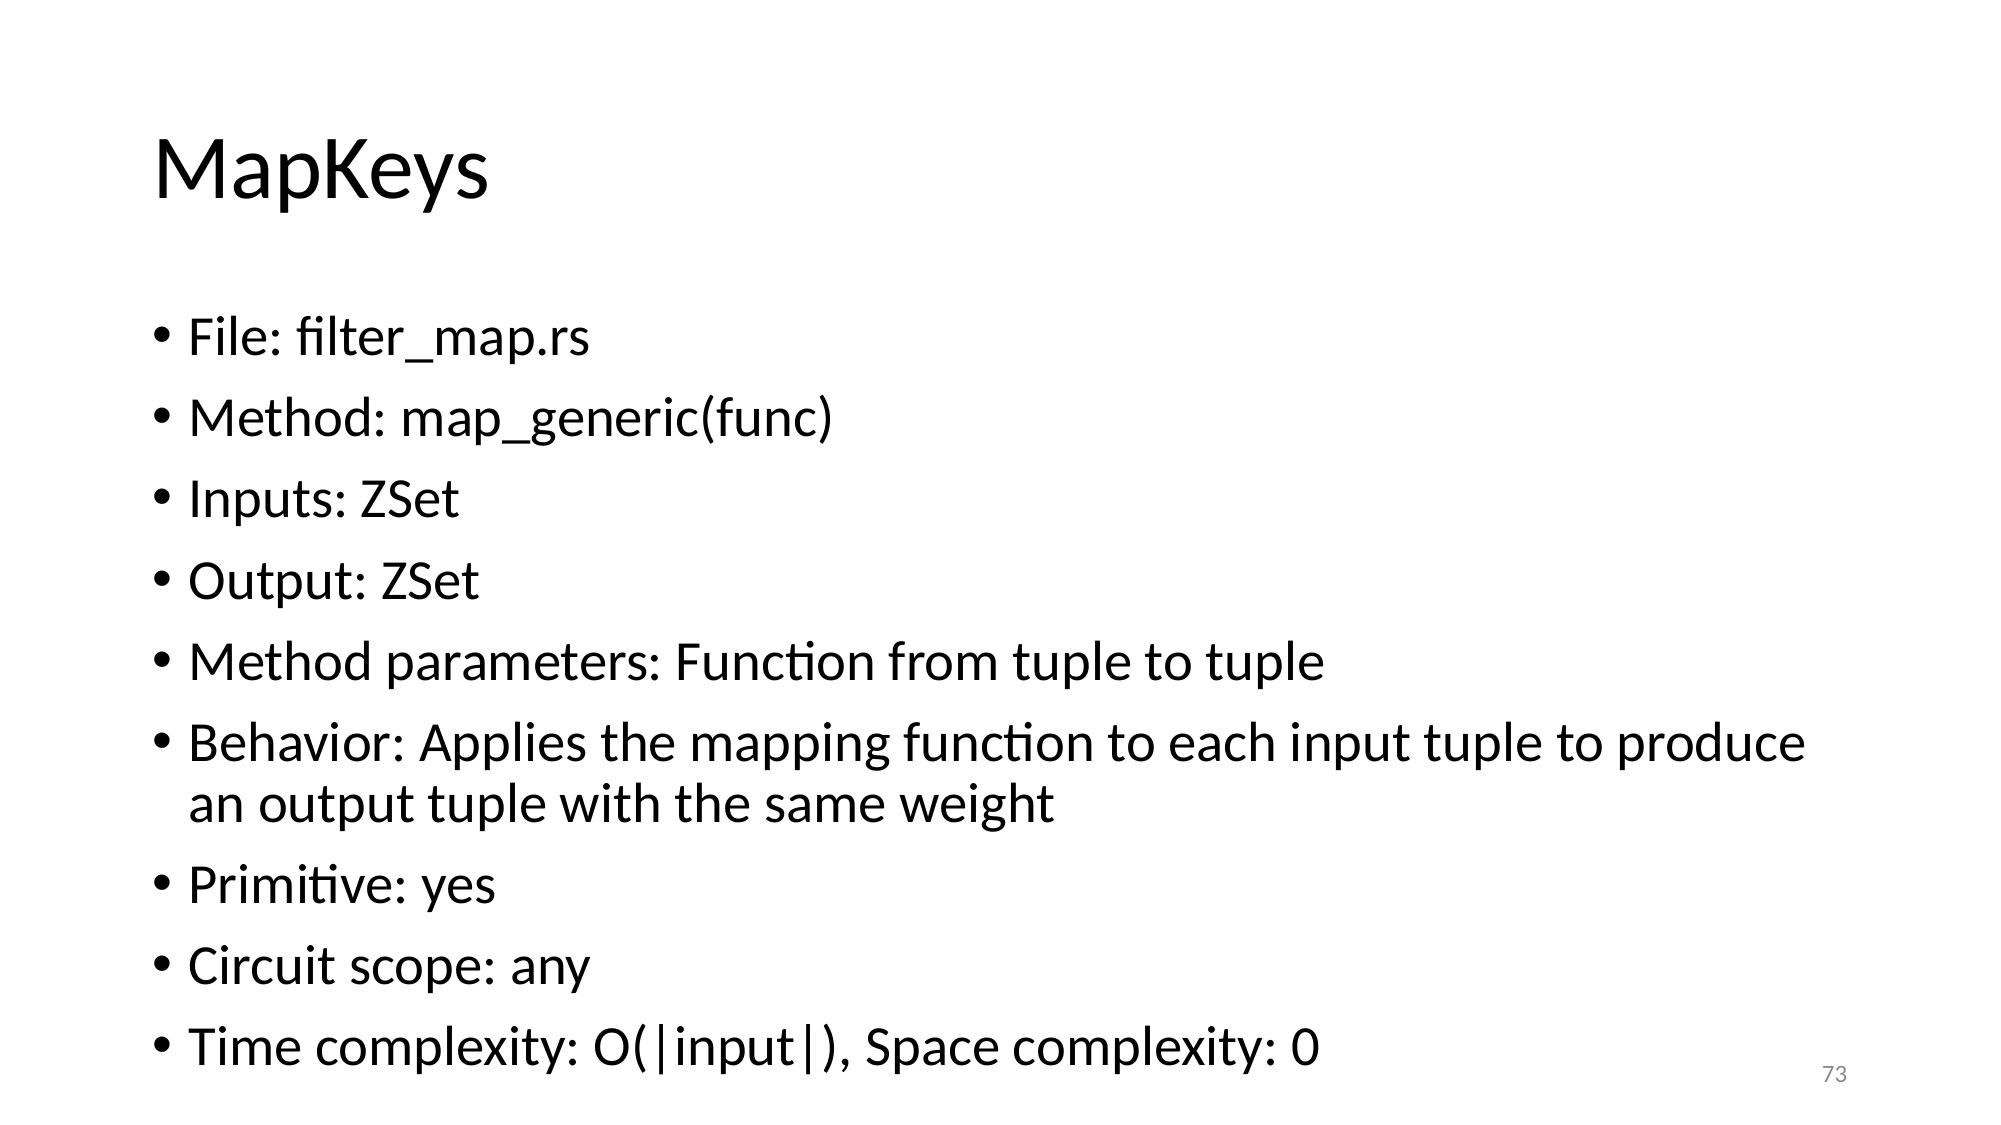

# MapKeys
File: filter_map.rs
Method: map_generic(func)
Inputs: ZSet
Output: ZSet
Method parameters: Function from tuple to tuple
Behavior: Applies the mapping function to each input tuple to produce an output tuple with the same weight
Primitive: yes
Circuit scope: any
Time complexity: O(|input|), Space complexity: 0

73